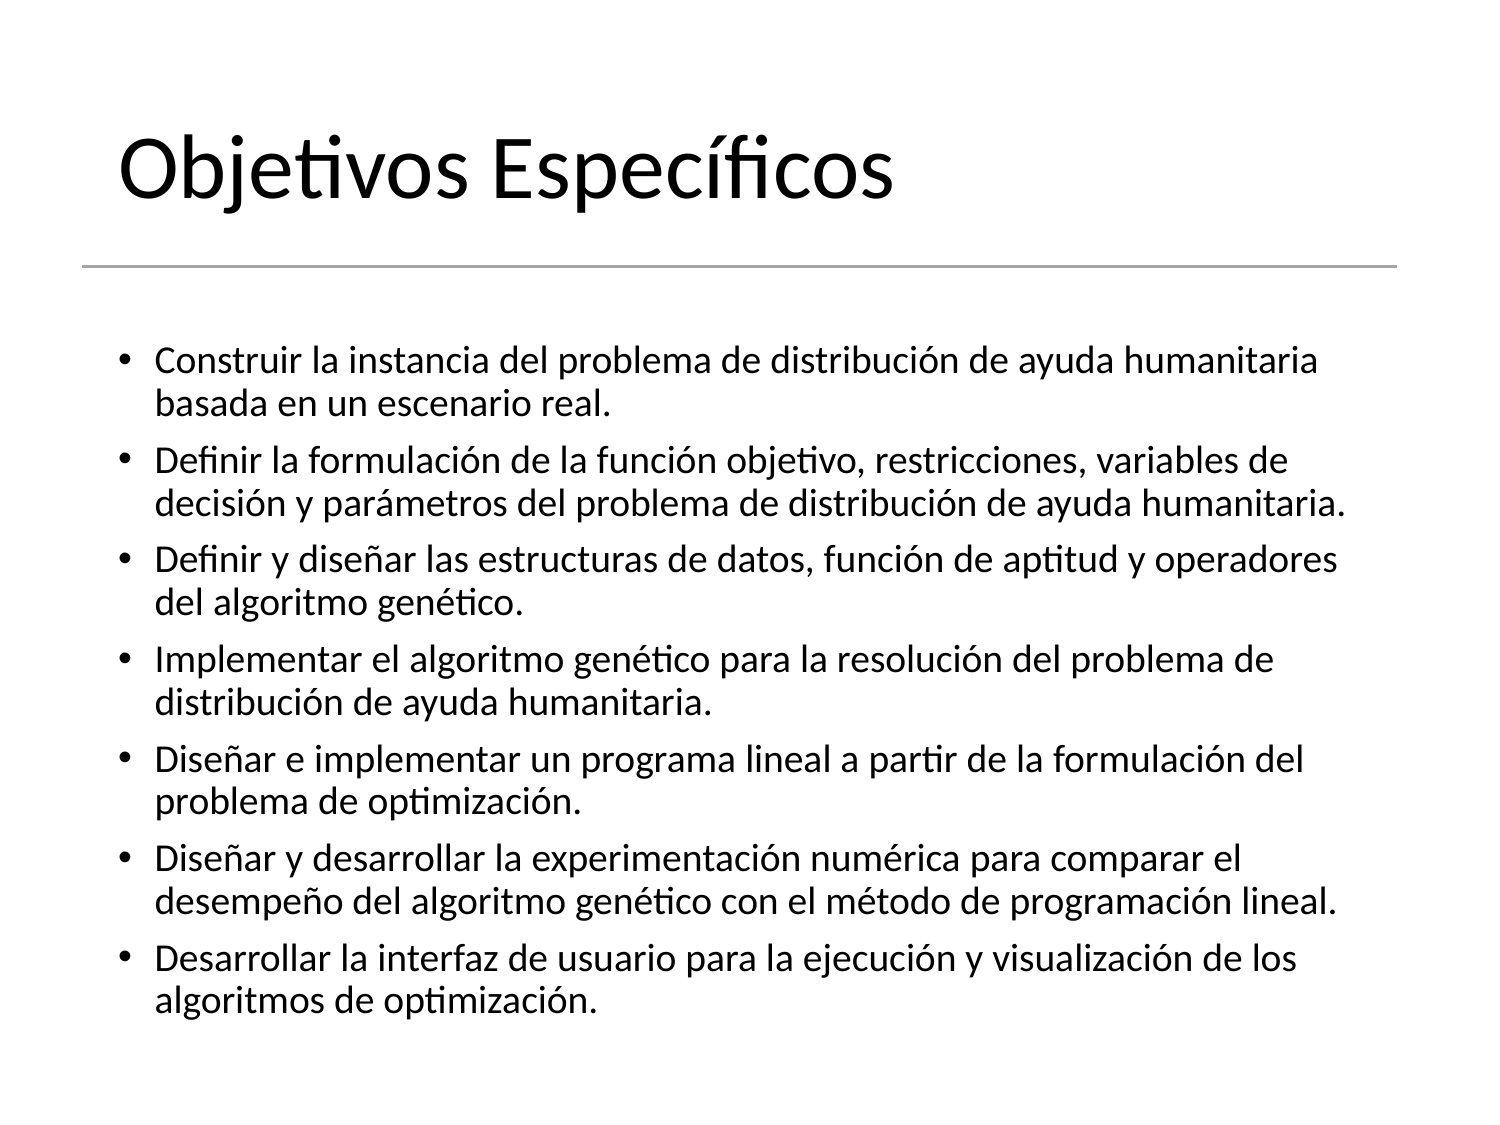

# Objetivos Específicos
Construir la instancia del problema de distribución de ayuda humanitaria basada en un escenario real.
Definir la formulación de la función objetivo, restricciones, variables de decisión y parámetros del problema de distribución de ayuda humanitaria.
Definir y diseñar las estructuras de datos, función de aptitud y operadores del algoritmo genético.
Implementar el algoritmo genético para la resolución del problema de distribución de ayuda humanitaria.
Diseñar e implementar un programa lineal a partir de la formulación del problema de optimización.
Diseñar y desarrollar la experimentación numérica para comparar el desempeño del algoritmo genético con el método de programación lineal.
Desarrollar la interfaz de usuario para la ejecución y visualización de los algoritmos de optimización.